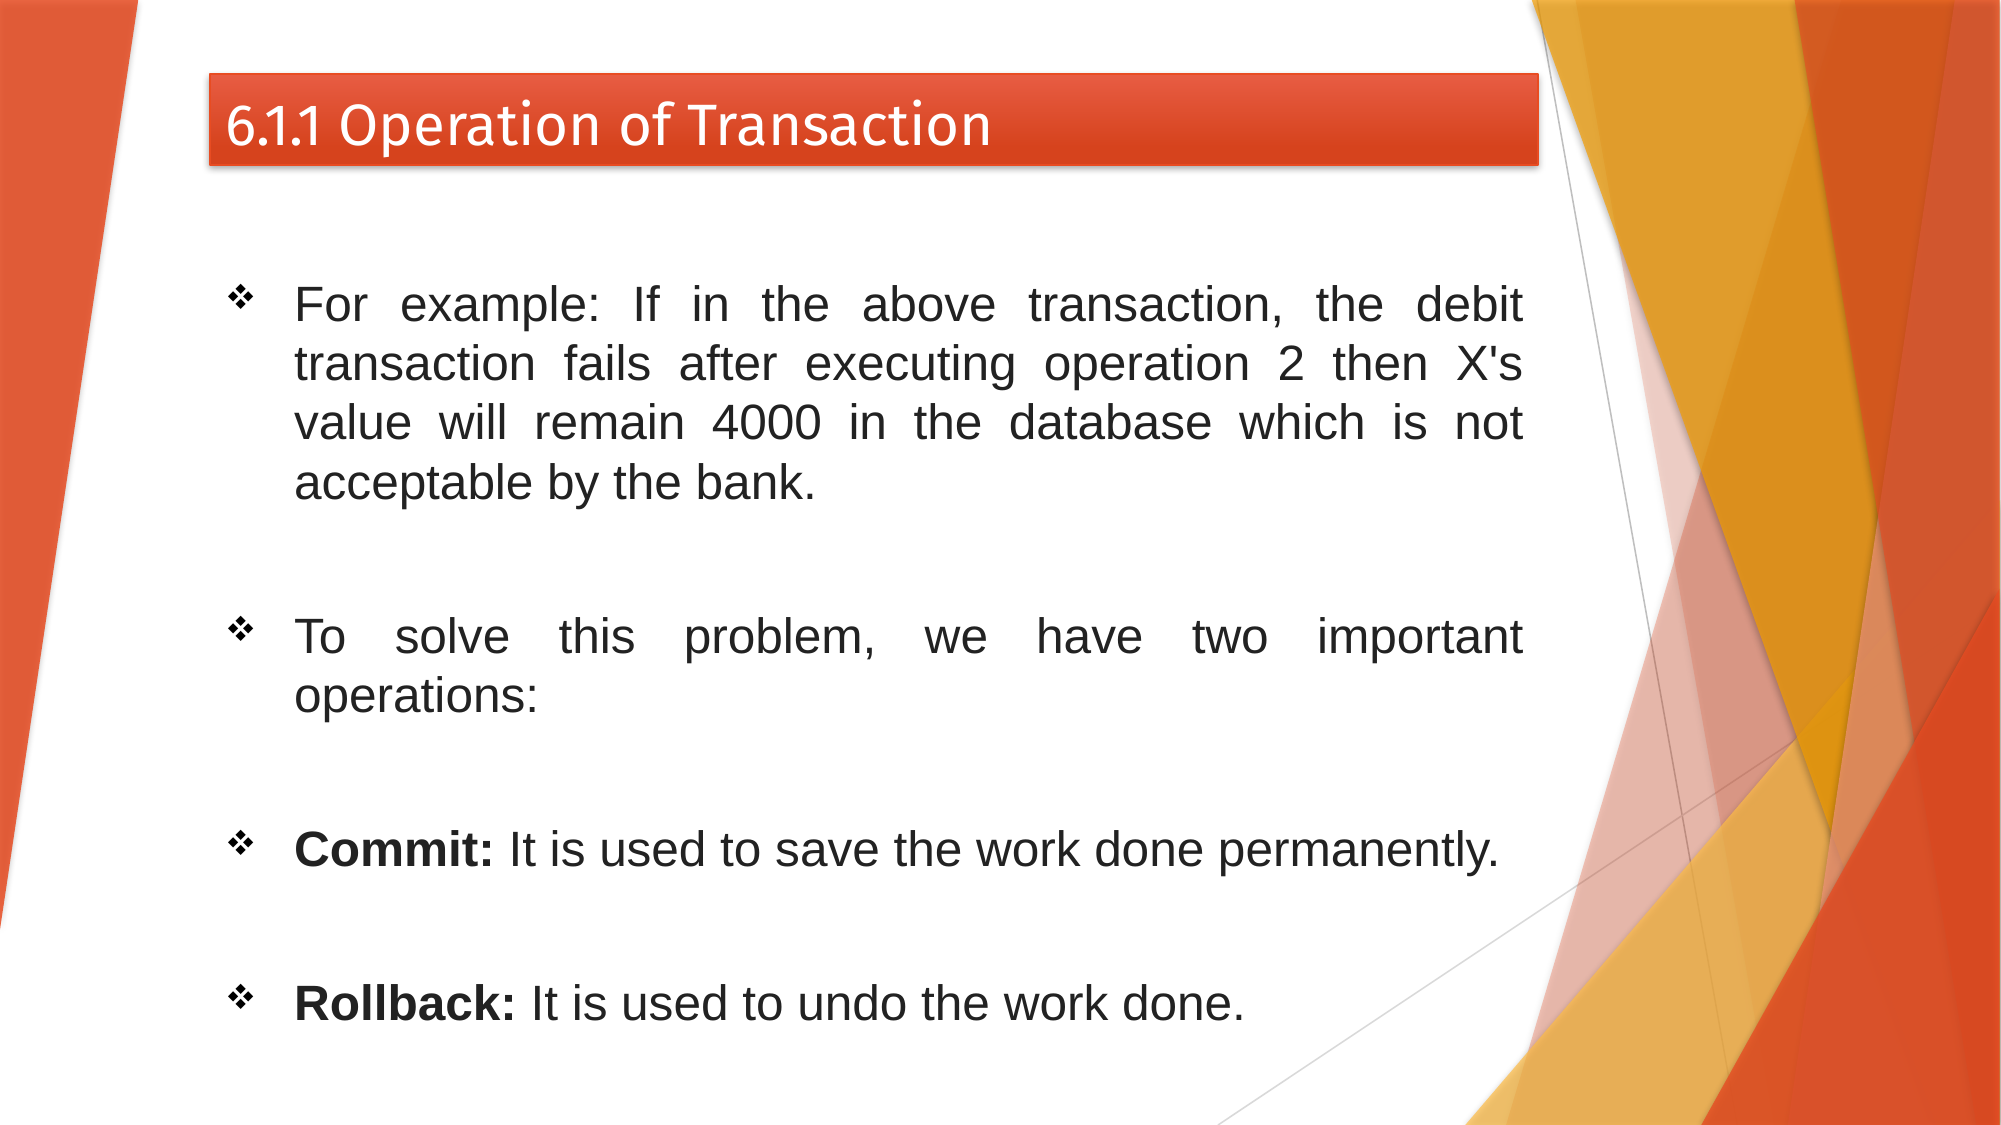

# 6.1.1 Operation of Transaction

For example: If in the above transaction, the debit transaction fails after executing operation 2 then X's value will remain 4000 in the database which is not acceptable by the bank.

To solve this problem, we have two important operations:

Commit: It is used to save the work done permanently.

Rollback: It is used to undo the work done.